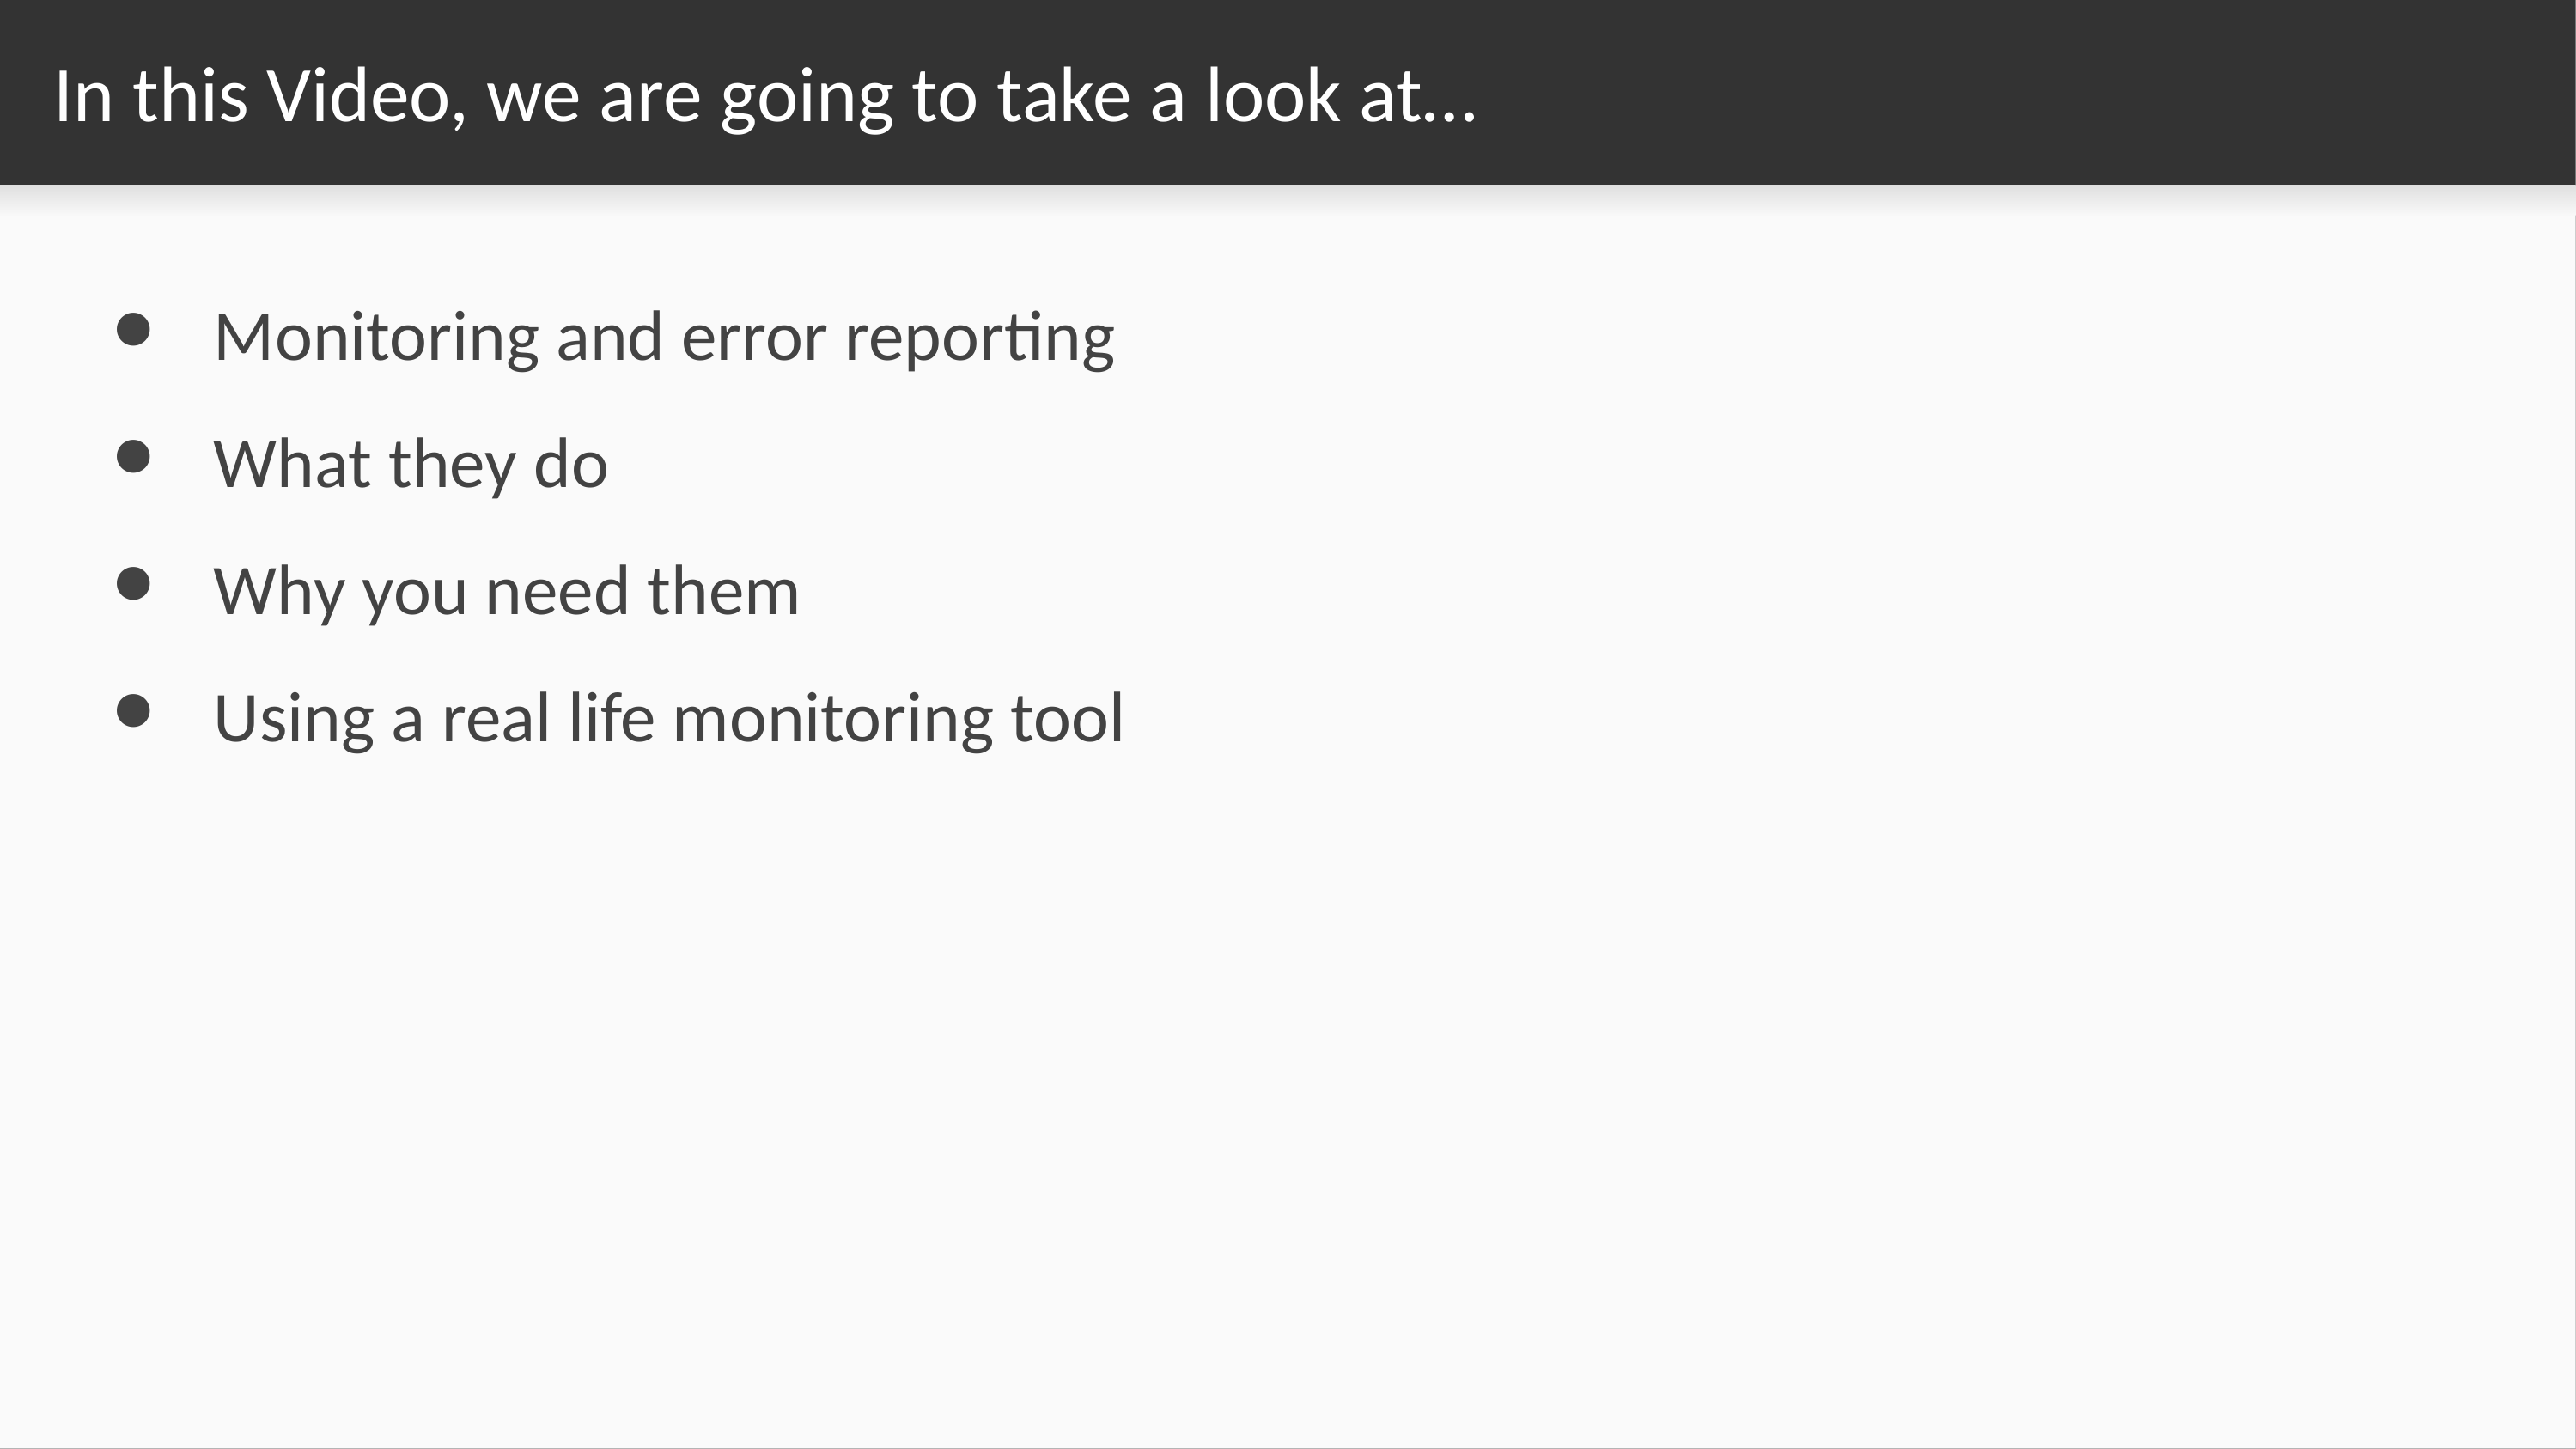

# In this Video, we are going to take a look at…
Monitoring and error reporting
What they do
Why you need them
Using a real life monitoring tool